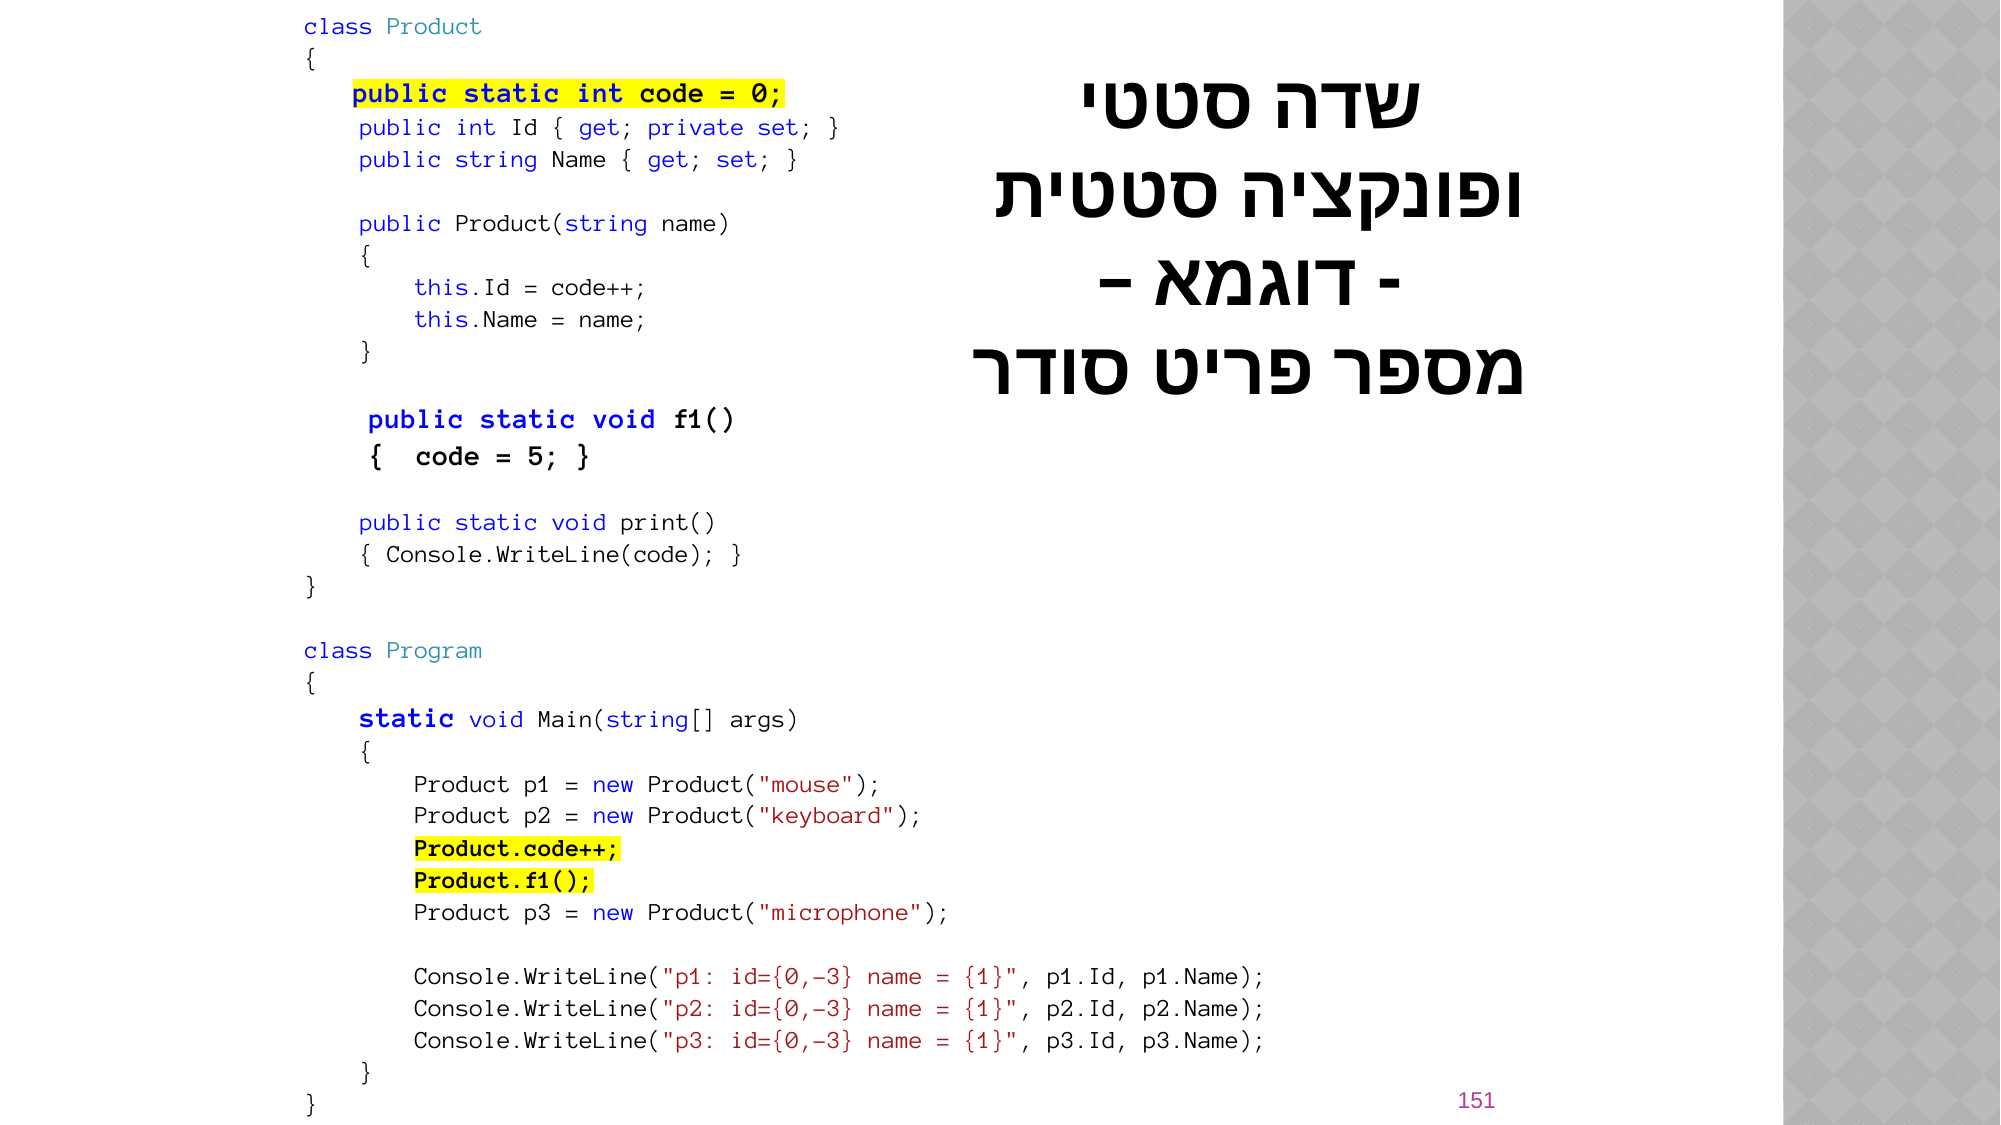

class Product
{
   public static int code = 0;
    public int Id { get; private set; }
    public string Name { get; set; }

    public Product(string name)
    {
        this.Id = code++;
        this.Name = name;
    }

    public static void f1()
    {  code = 5; }

    public static void print()
    { Console.WriteLine(code); }
}

class Program
{
    static void Main(string[] args)
    {
        Product p1 = new Product("mouse");
        Product p2 = new Product("keyboard");
        Product.code++;
        Product.f1();
        Product p3 = new Product("microphone");

        Console.WriteLine("p1: id={0,-3} name = {1}", p1.Id, p1.Name);
        Console.WriteLine("p2: id={0,-3} name = {1}", p2.Id, p2.Name);
        Console.WriteLine("p3: id={0,-3} name = {1}", p3.Id, p3.Name);
    }
}
# שדה סטטי ופונקציה סטטית - דוגמא – מספר פריט סודר
151